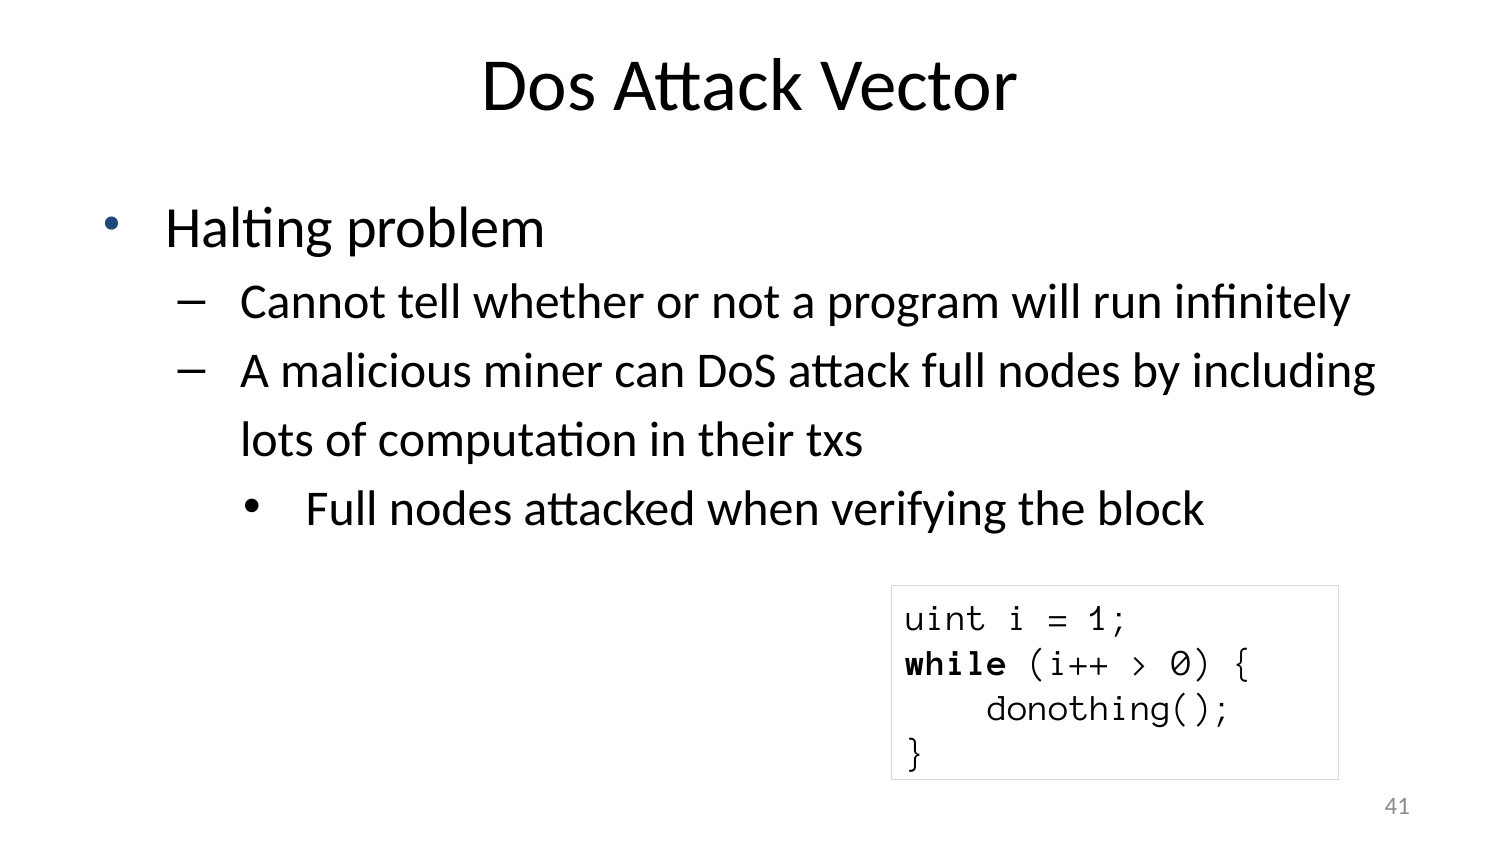

# Dos Attack Vector
Halting problem
Cannot tell whether or not a program will run infinitely
A malicious miner can DoS attack full nodes by including lots of computation in their txs
Full nodes attacked when verifying the block
uint i = 1;
while (i++ > 0) {
    donothing();
}
41